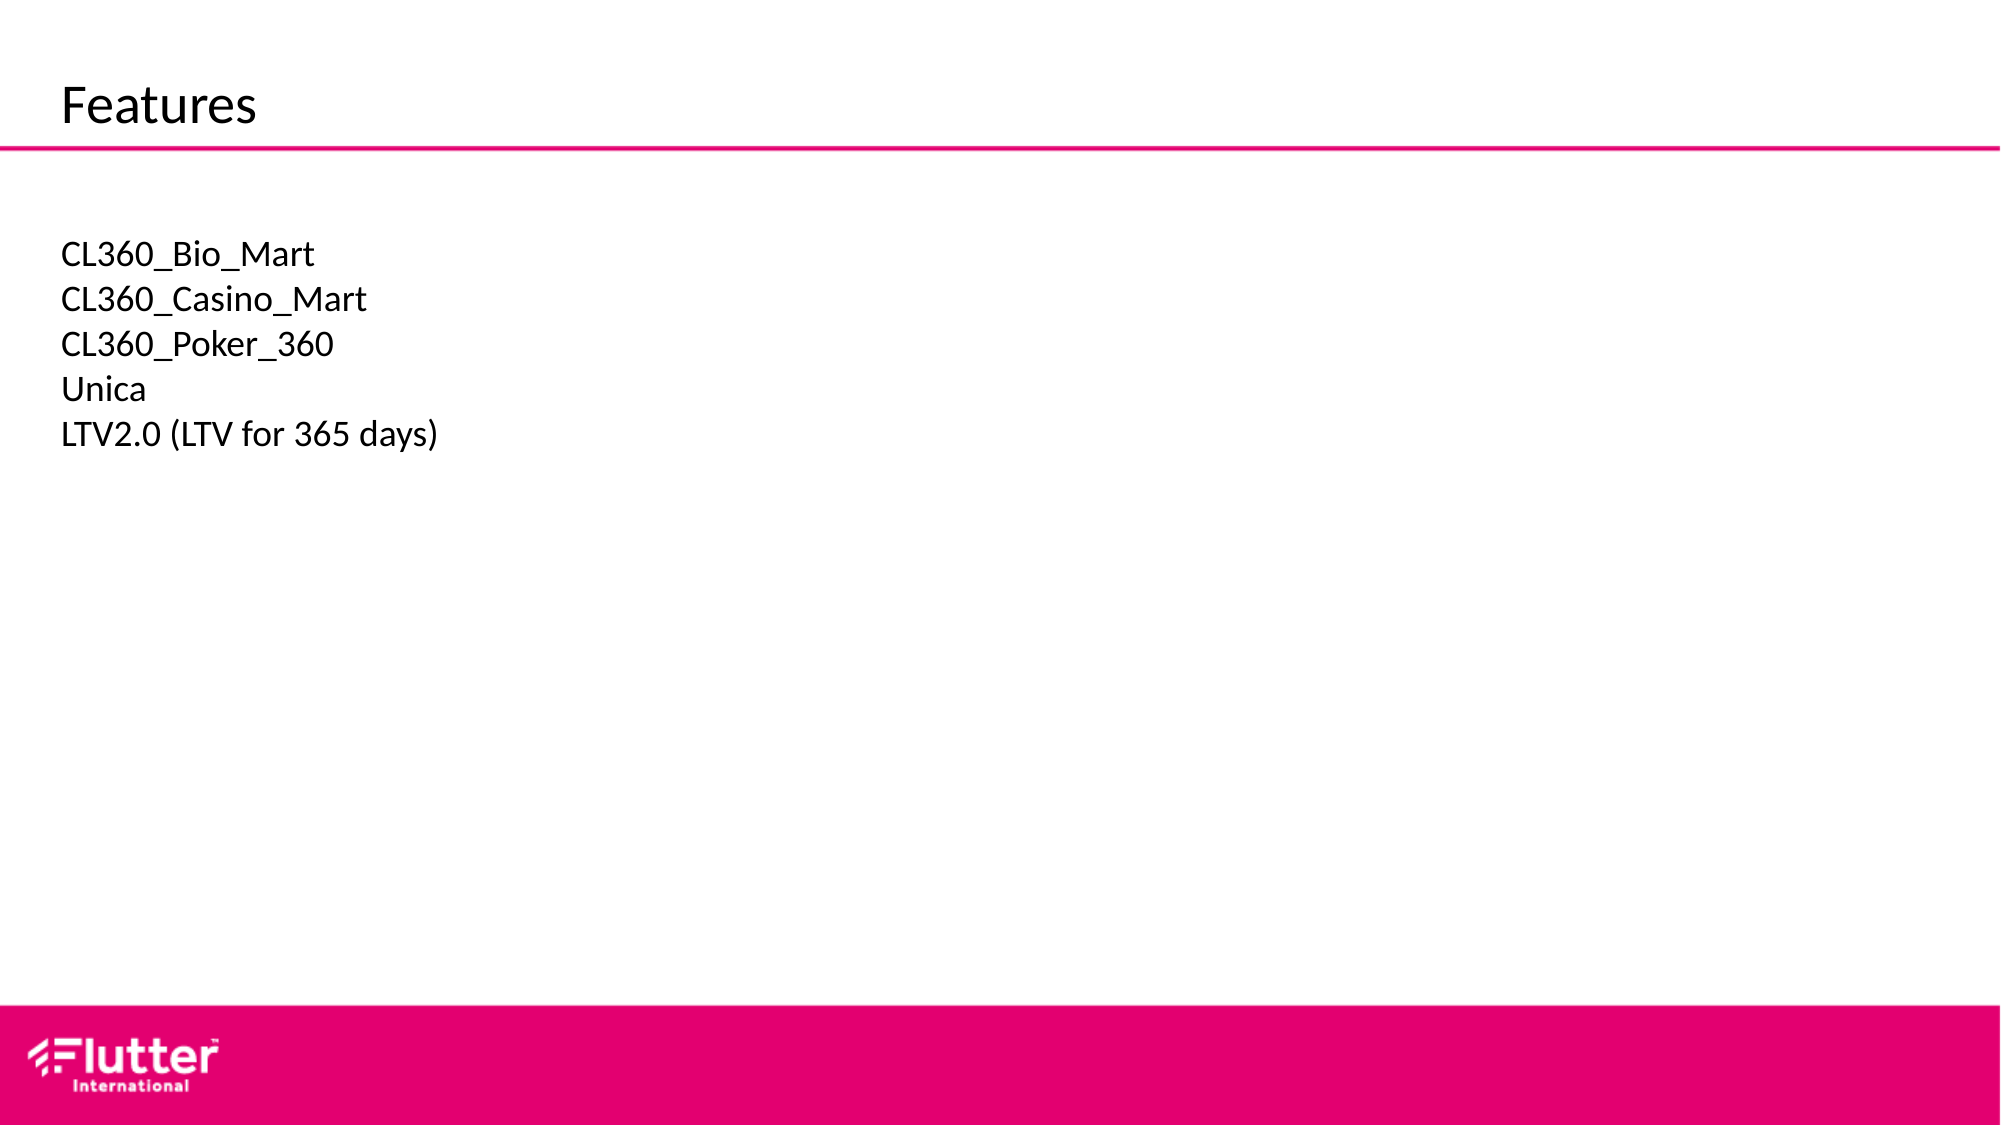

Features
CL360_Bio_Mart
CL360_Casino_Mart
CL360_Poker_360
Unica
LTV2.0 (LTV for 365 days)